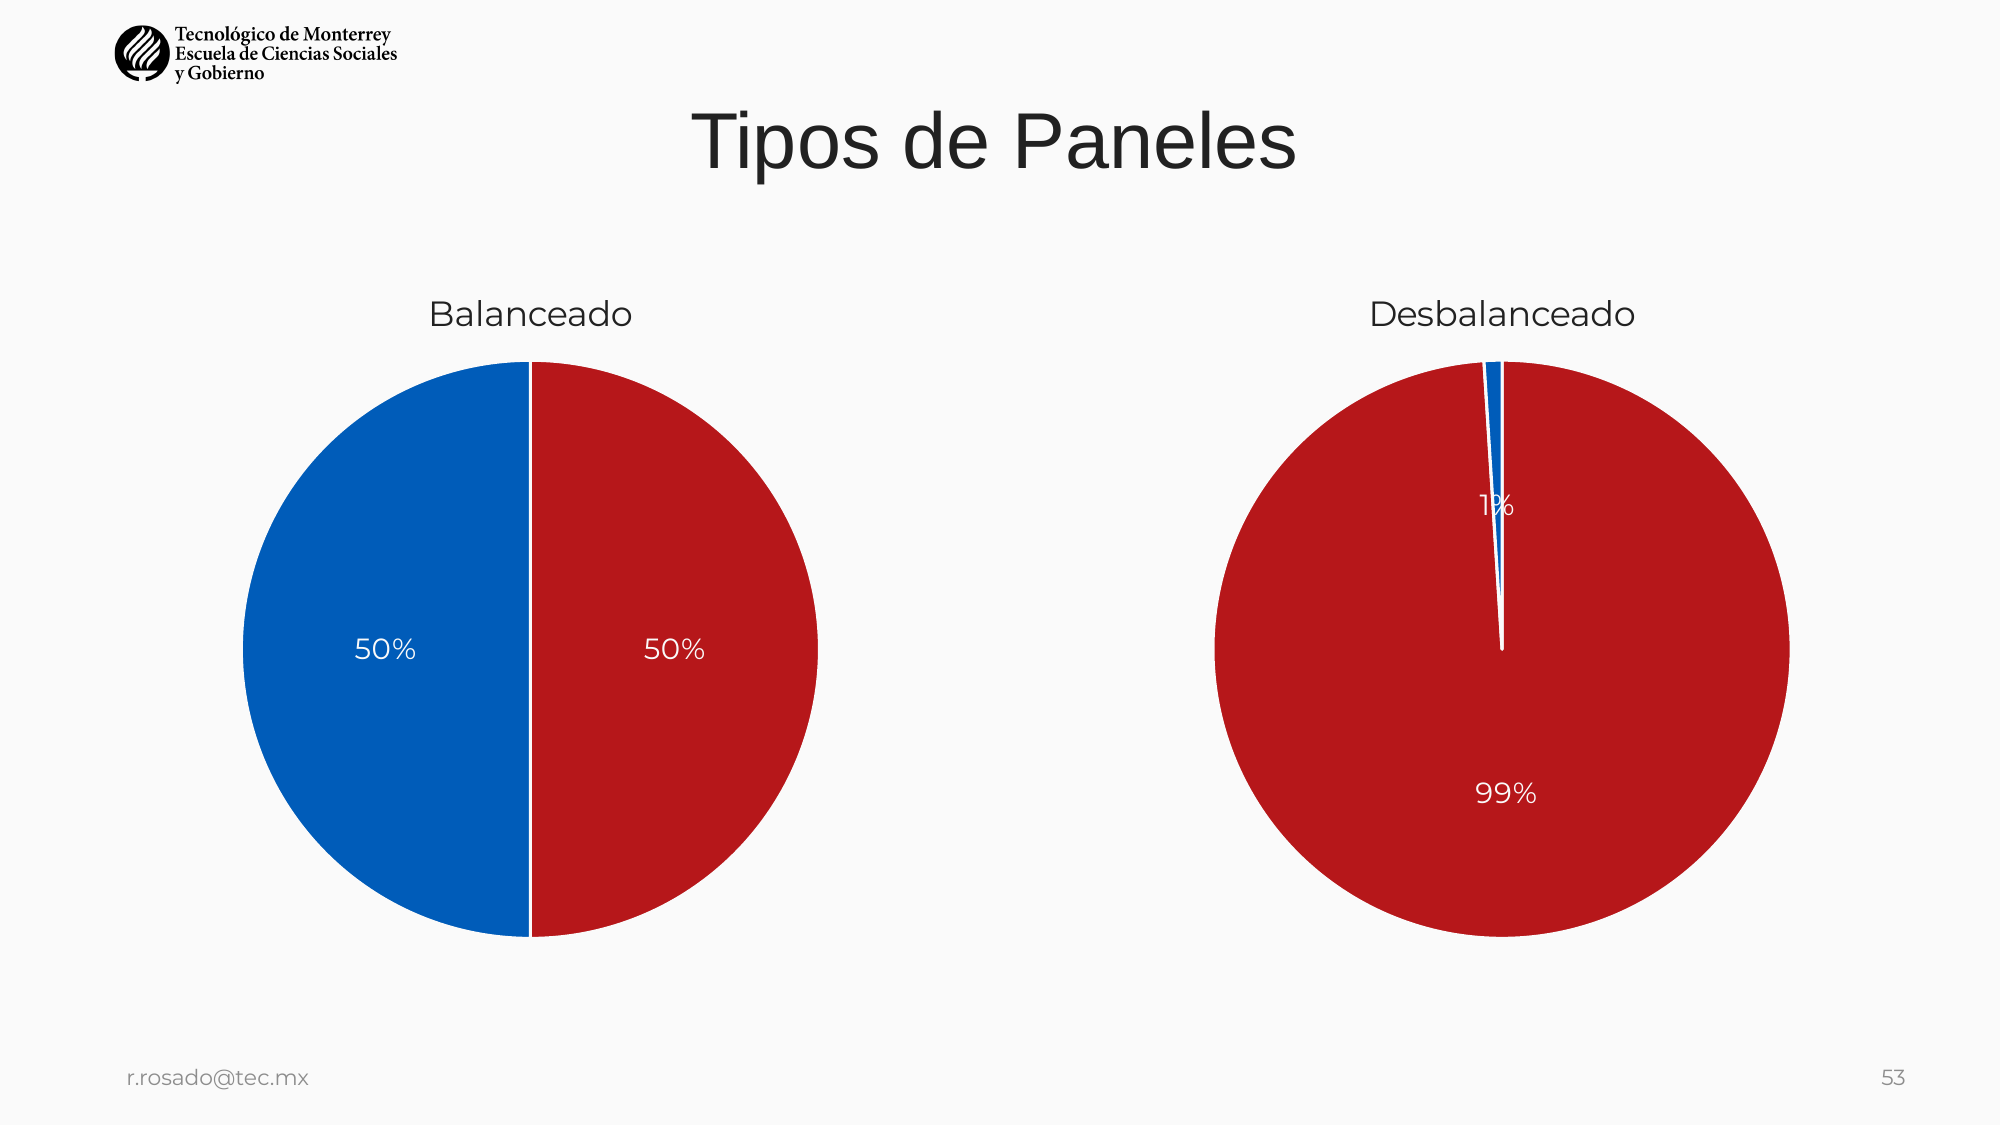

# Tipos de Paneles

### Chart: Desbalanceado

| Category | Observaciones |
|---|---|
| Clase 1 | 0.99 |
| Clase 2 | 0.01 |

### Chart: Balanceado

| Category | Observaciones |
|---|---|
| Clase 1 | 0.5 |
| Clase 2 | 0.5 |
r.rosado@tec.mx
53